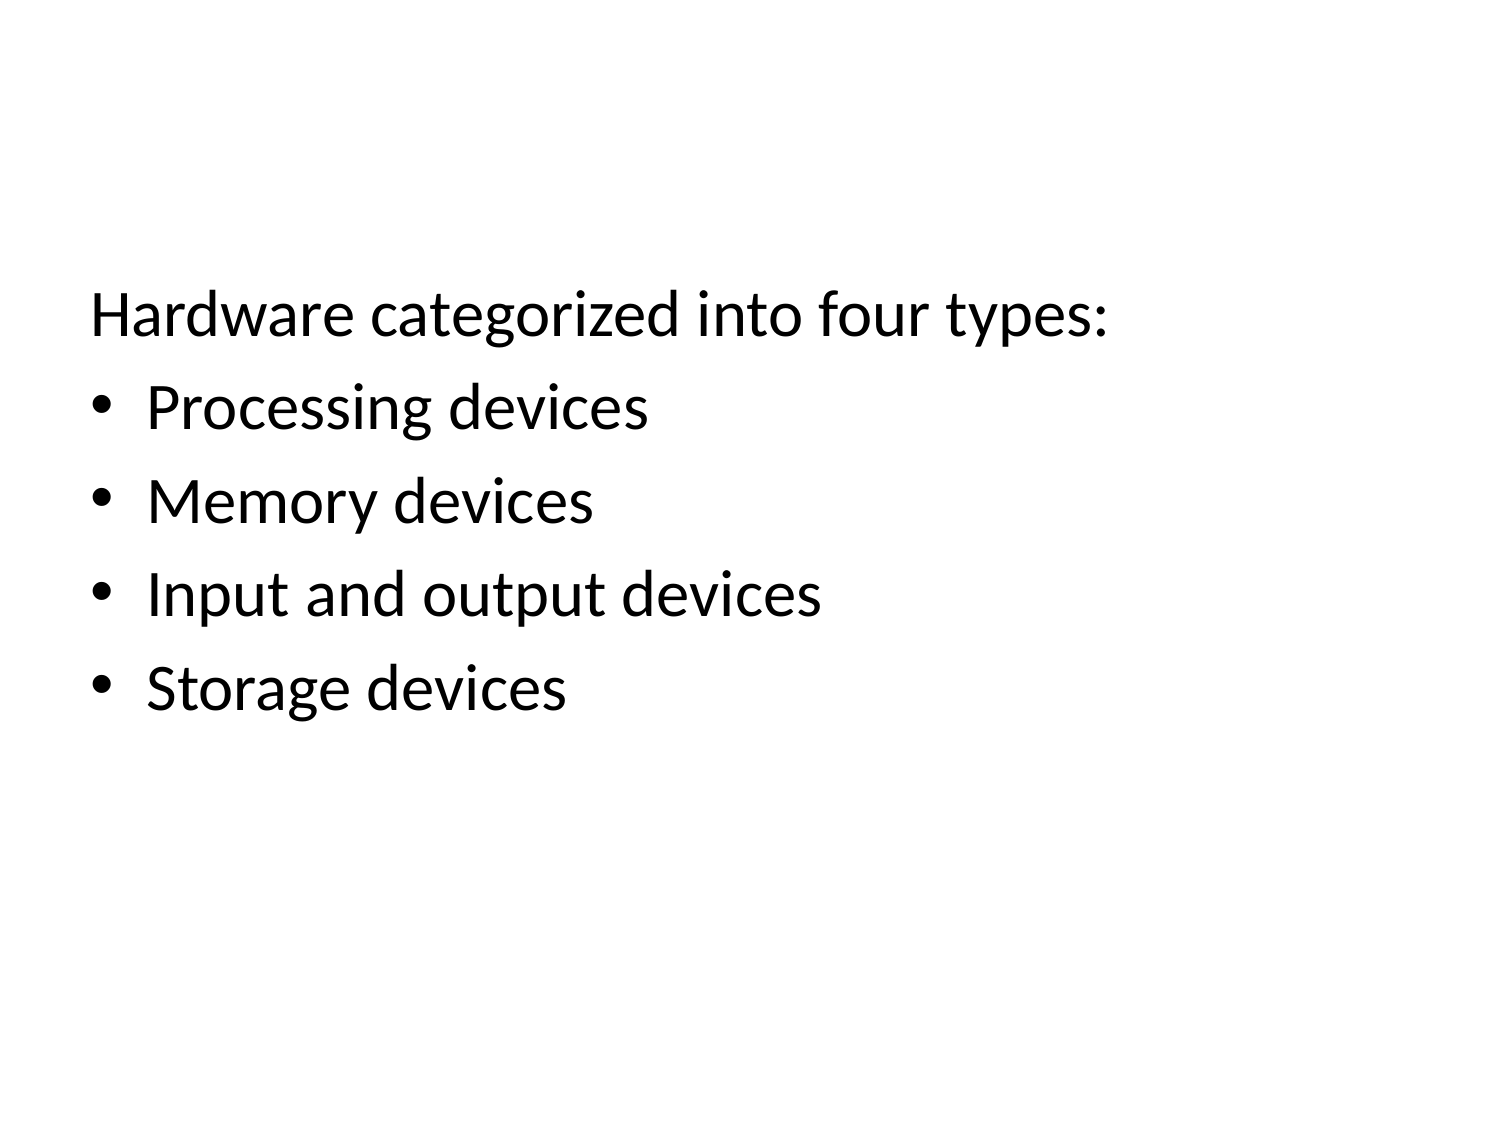

#
Hardware categorized into four types:
Processing devices
Memory devices
Input and output devices
Storage devices